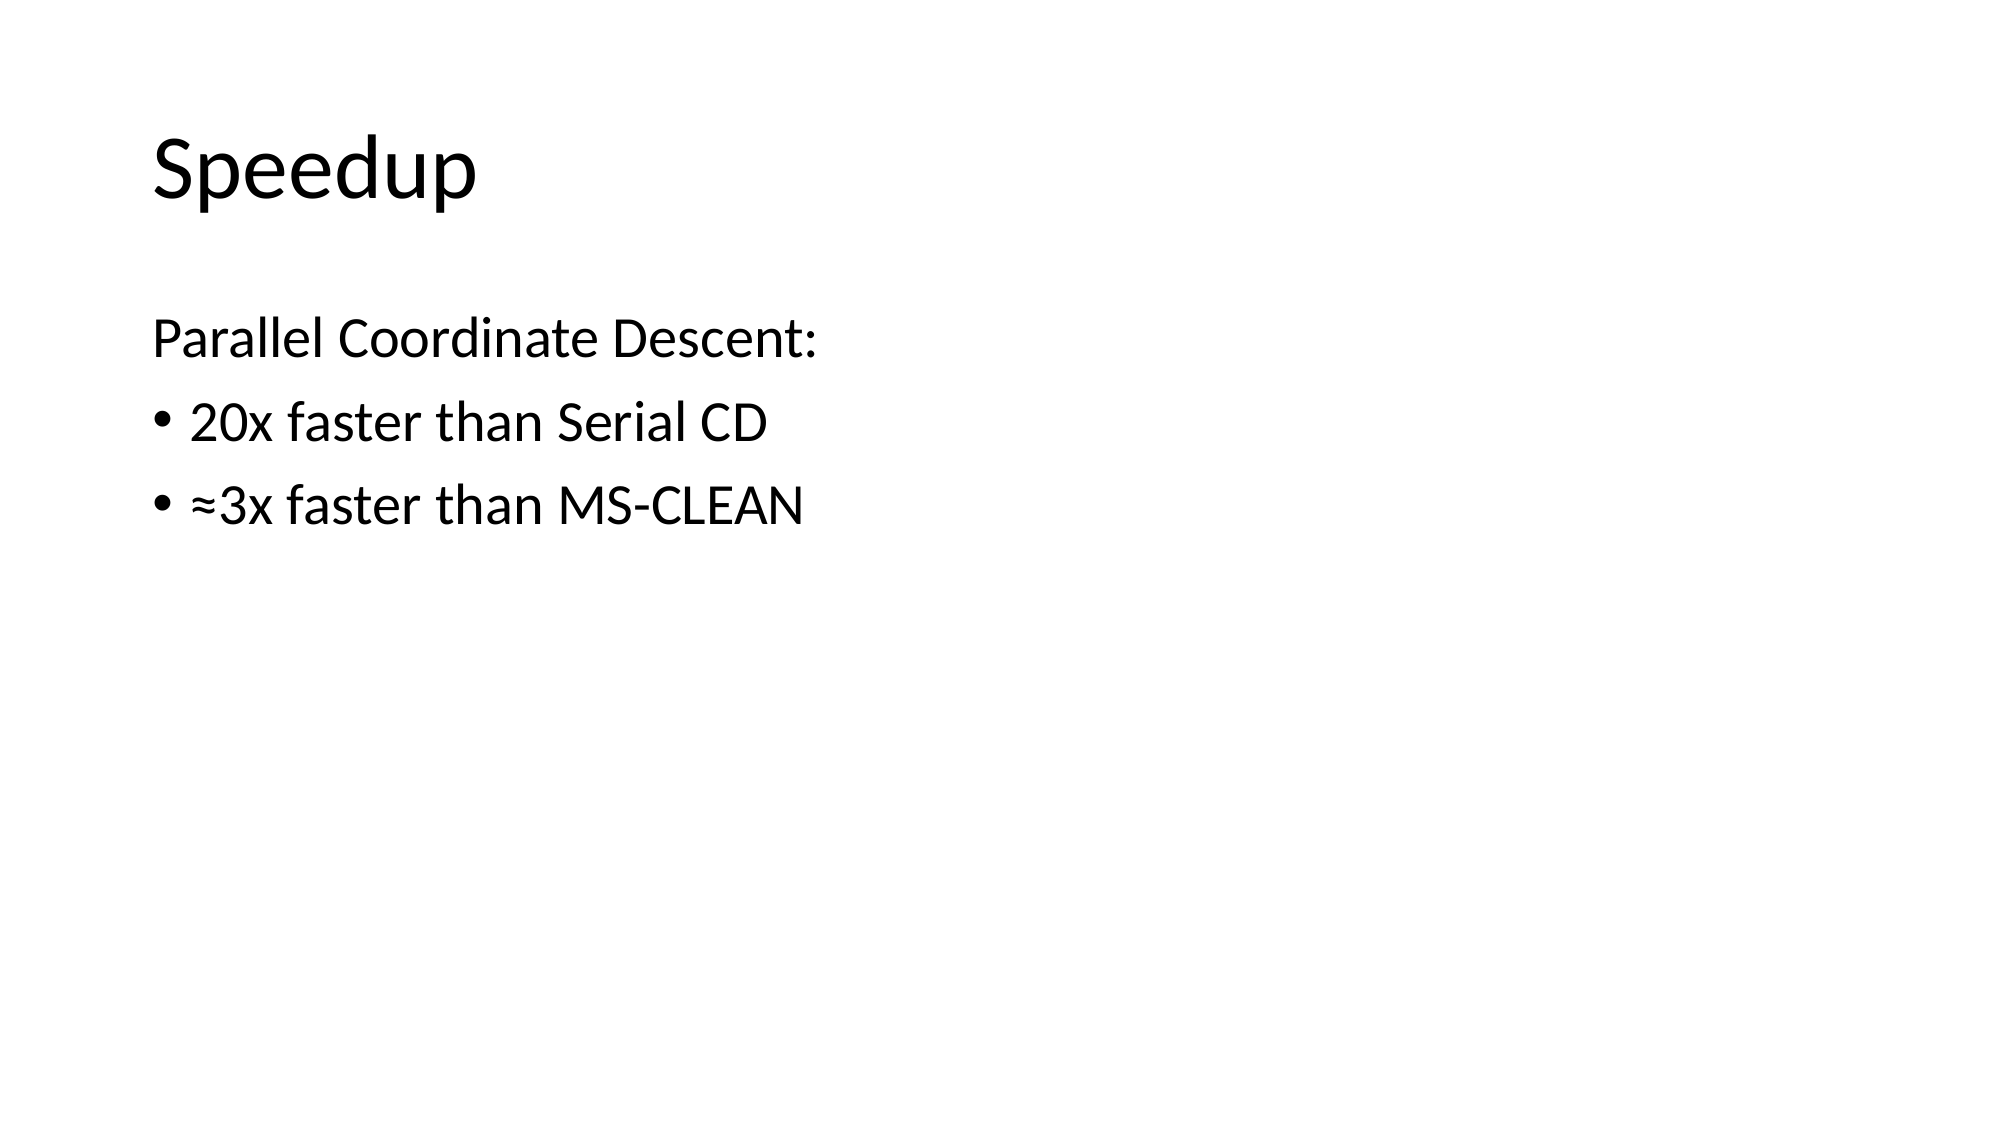

# Speedup
Parallel Coordinate Descent:
20x faster than Serial CD
≈3x faster than MS-CLEAN